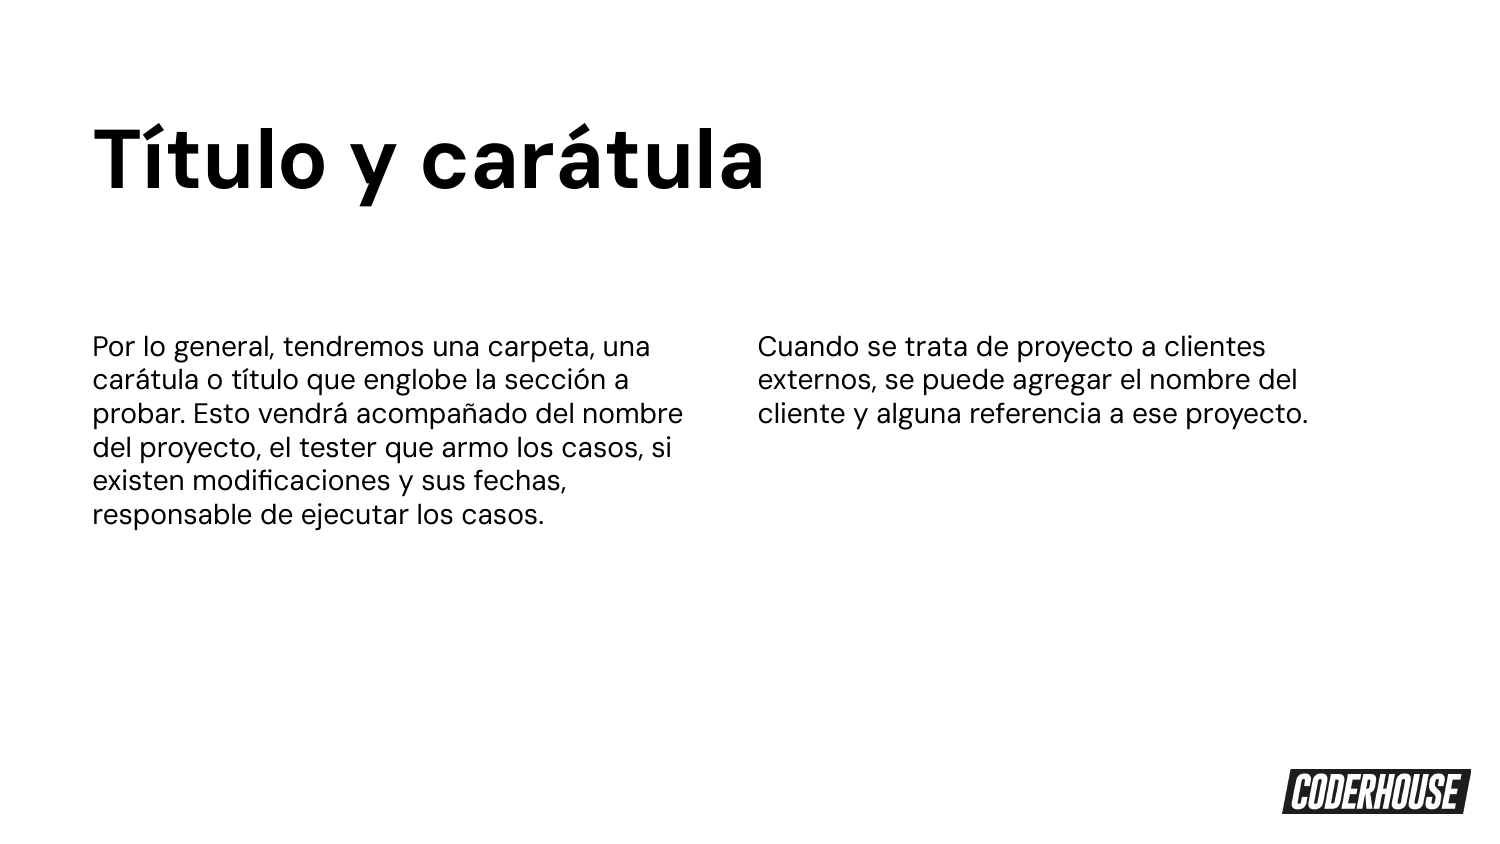

Título y carátula
Por lo general, tendremos una carpeta, una carátula o título que englobe la sección a probar. Esto vendrá acompañado del nombre del proyecto, el tester que armo los casos, si existen modificaciones y sus fechas, responsable de ejecutar los casos.
Cuando se trata de proyecto a clientes externos, se puede agregar el nombre del cliente y alguna referencia a ese proyecto.